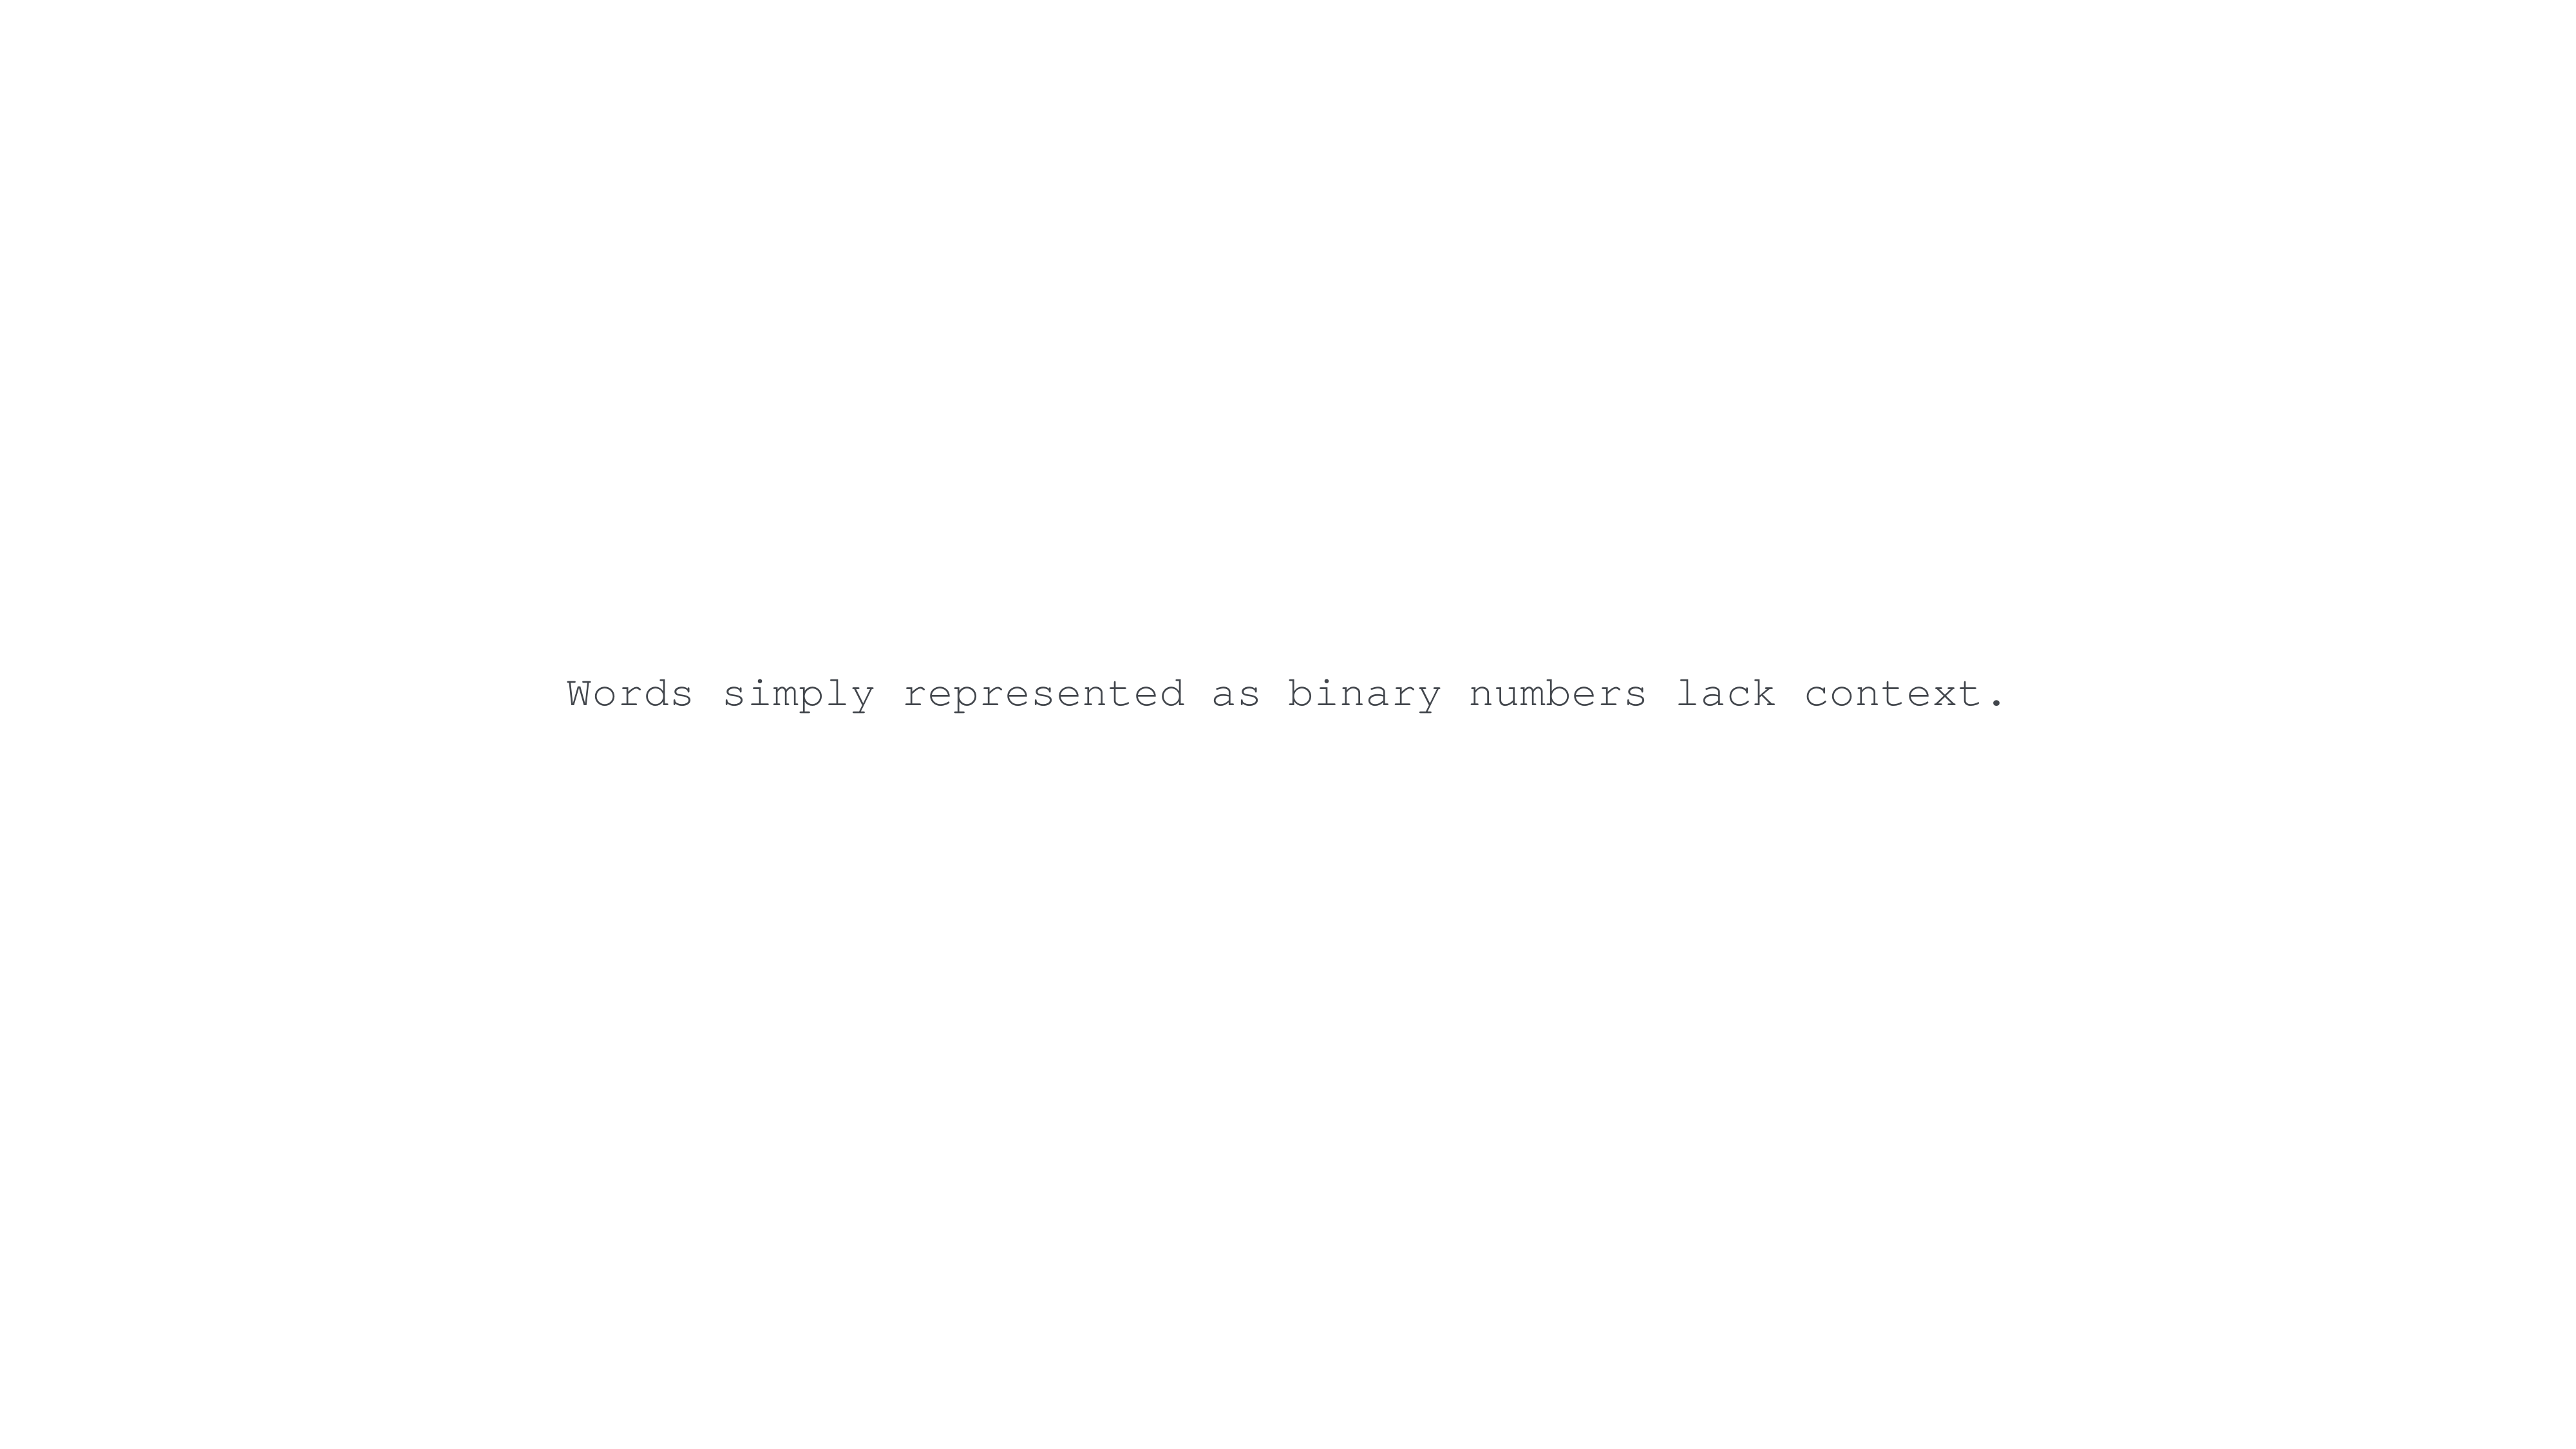

Words simply represented as binary numbers lack context.